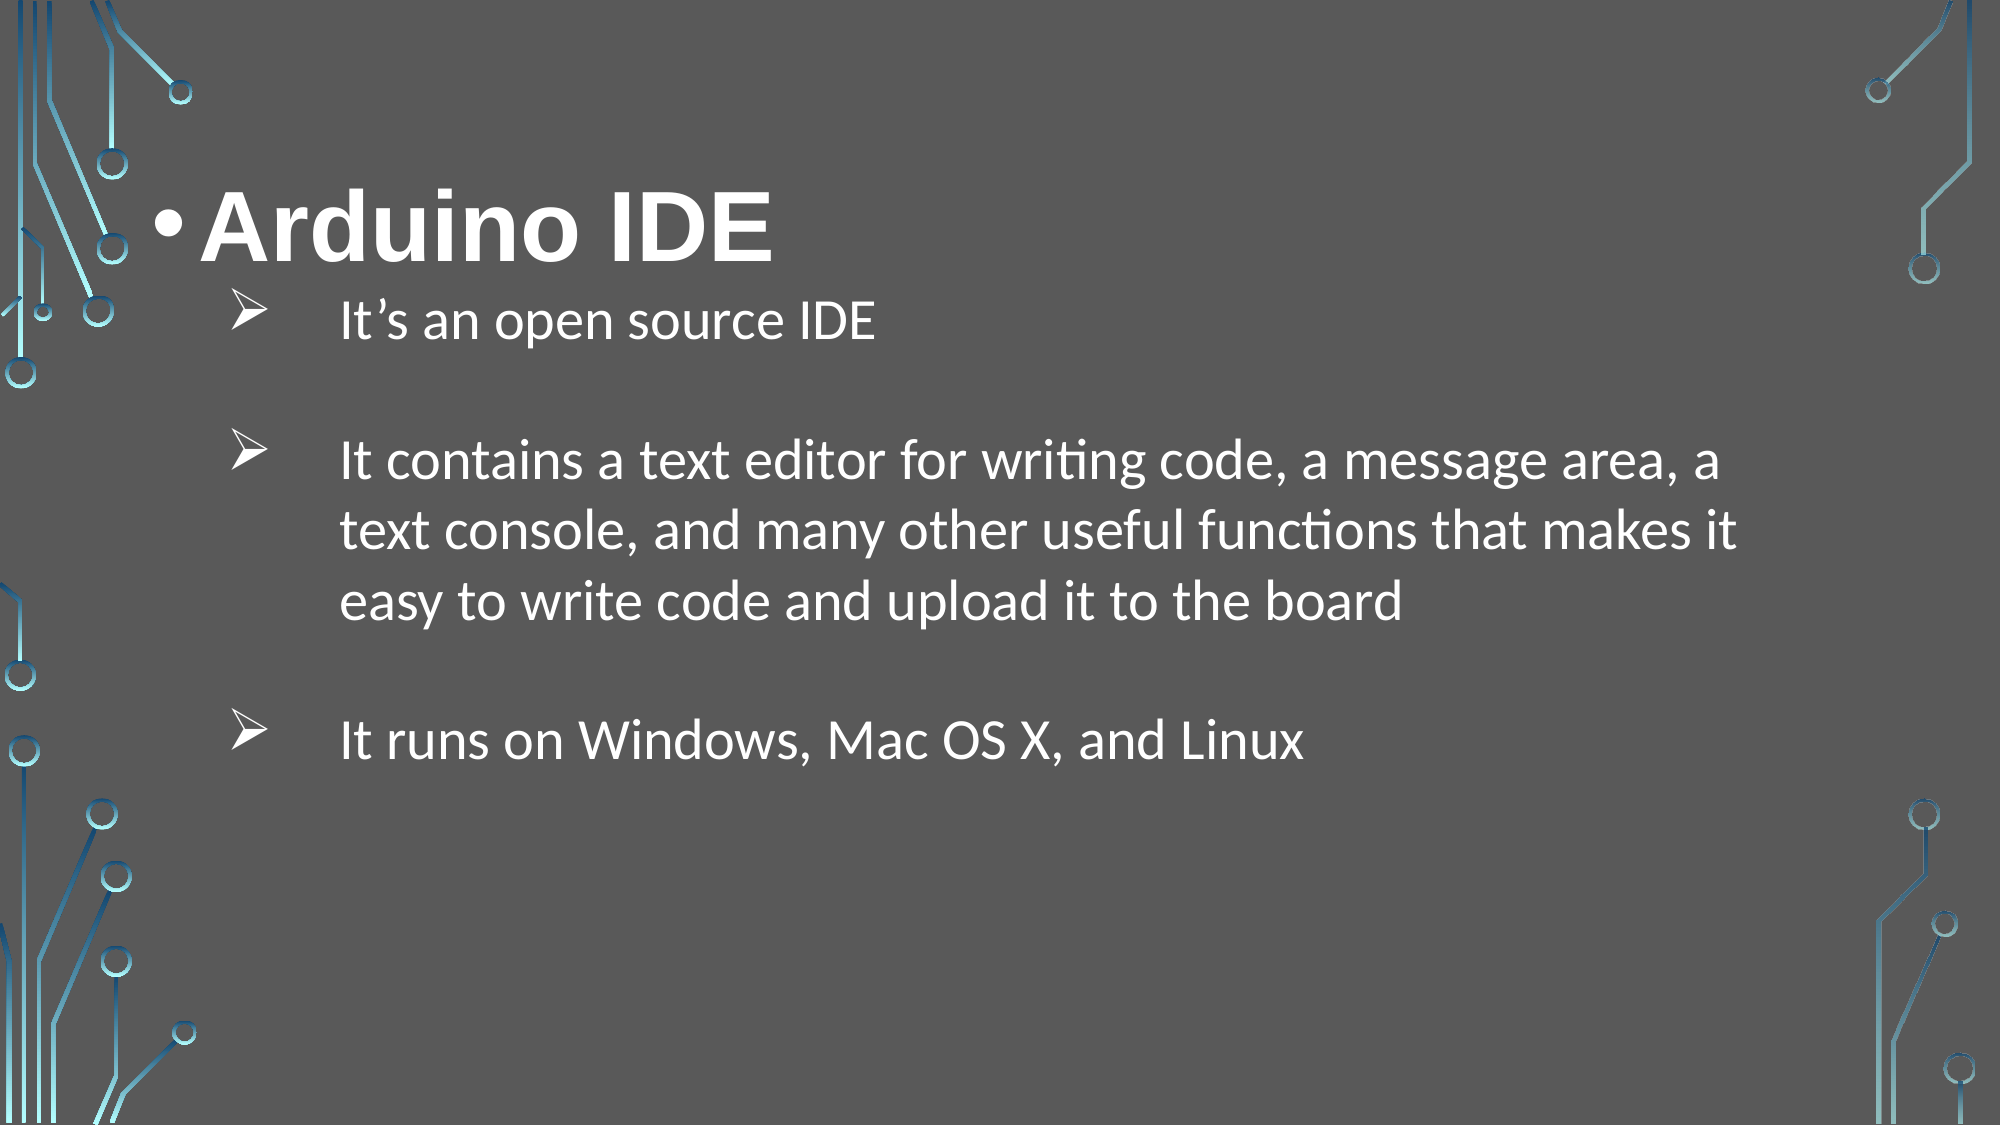

#
Arduino IDE
It’s an open source IDE

It contains a text editor for writing code, a message area, a text console, and many other useful functions that makes it easy to write code and upload it to the board

It runs on Windows, Mac OS X, and Linux